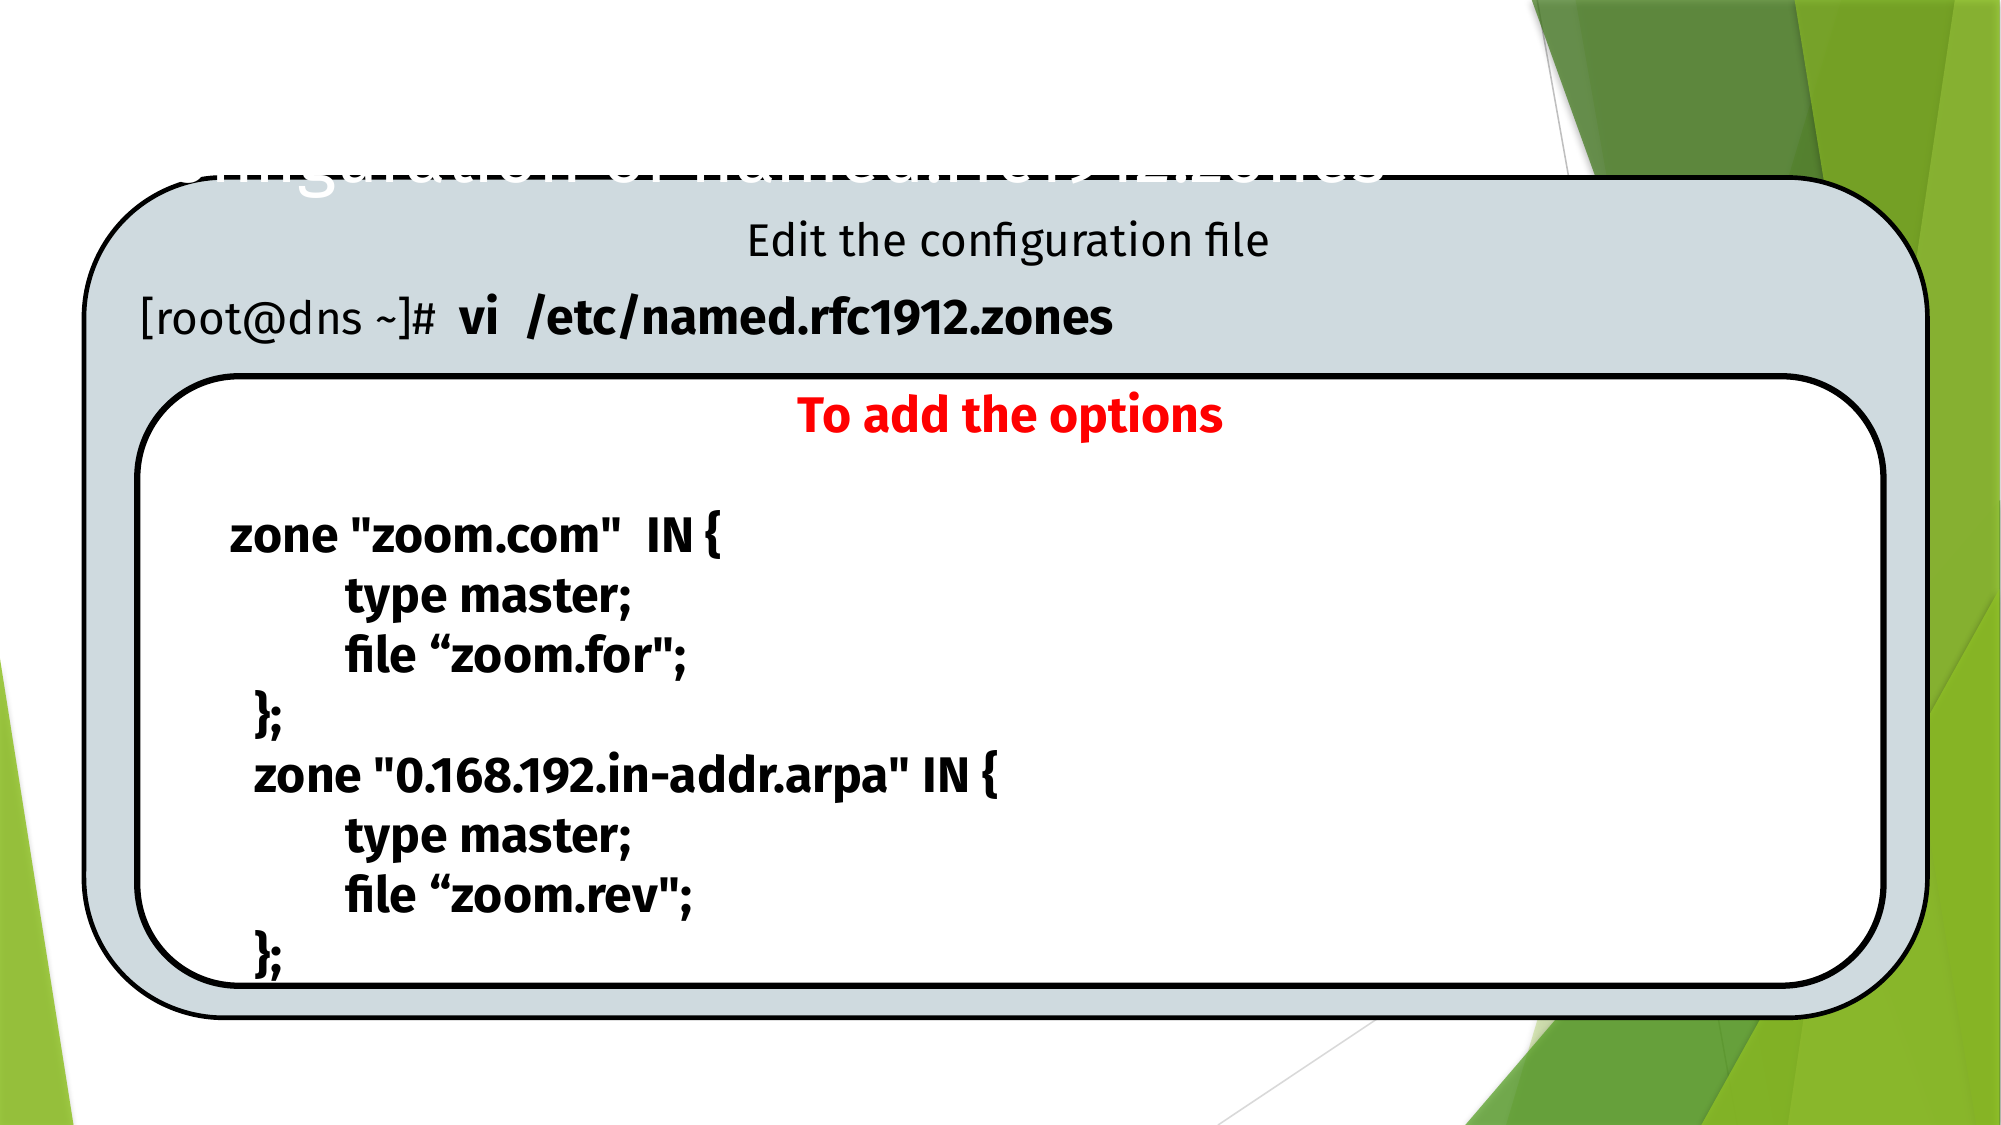

# Configuration of named.rfc1912.zones

Edit the configuration file
[root@dns ~]#  vi  /etc/named.rfc1912.zones
To add the options

   zone "zoom.com"  IN {
	type master;
	file “zoom.for";
     };
     zone "0.168.192.in-addr.arpa" IN {
	type master;
	file “zoom.rev";
     };